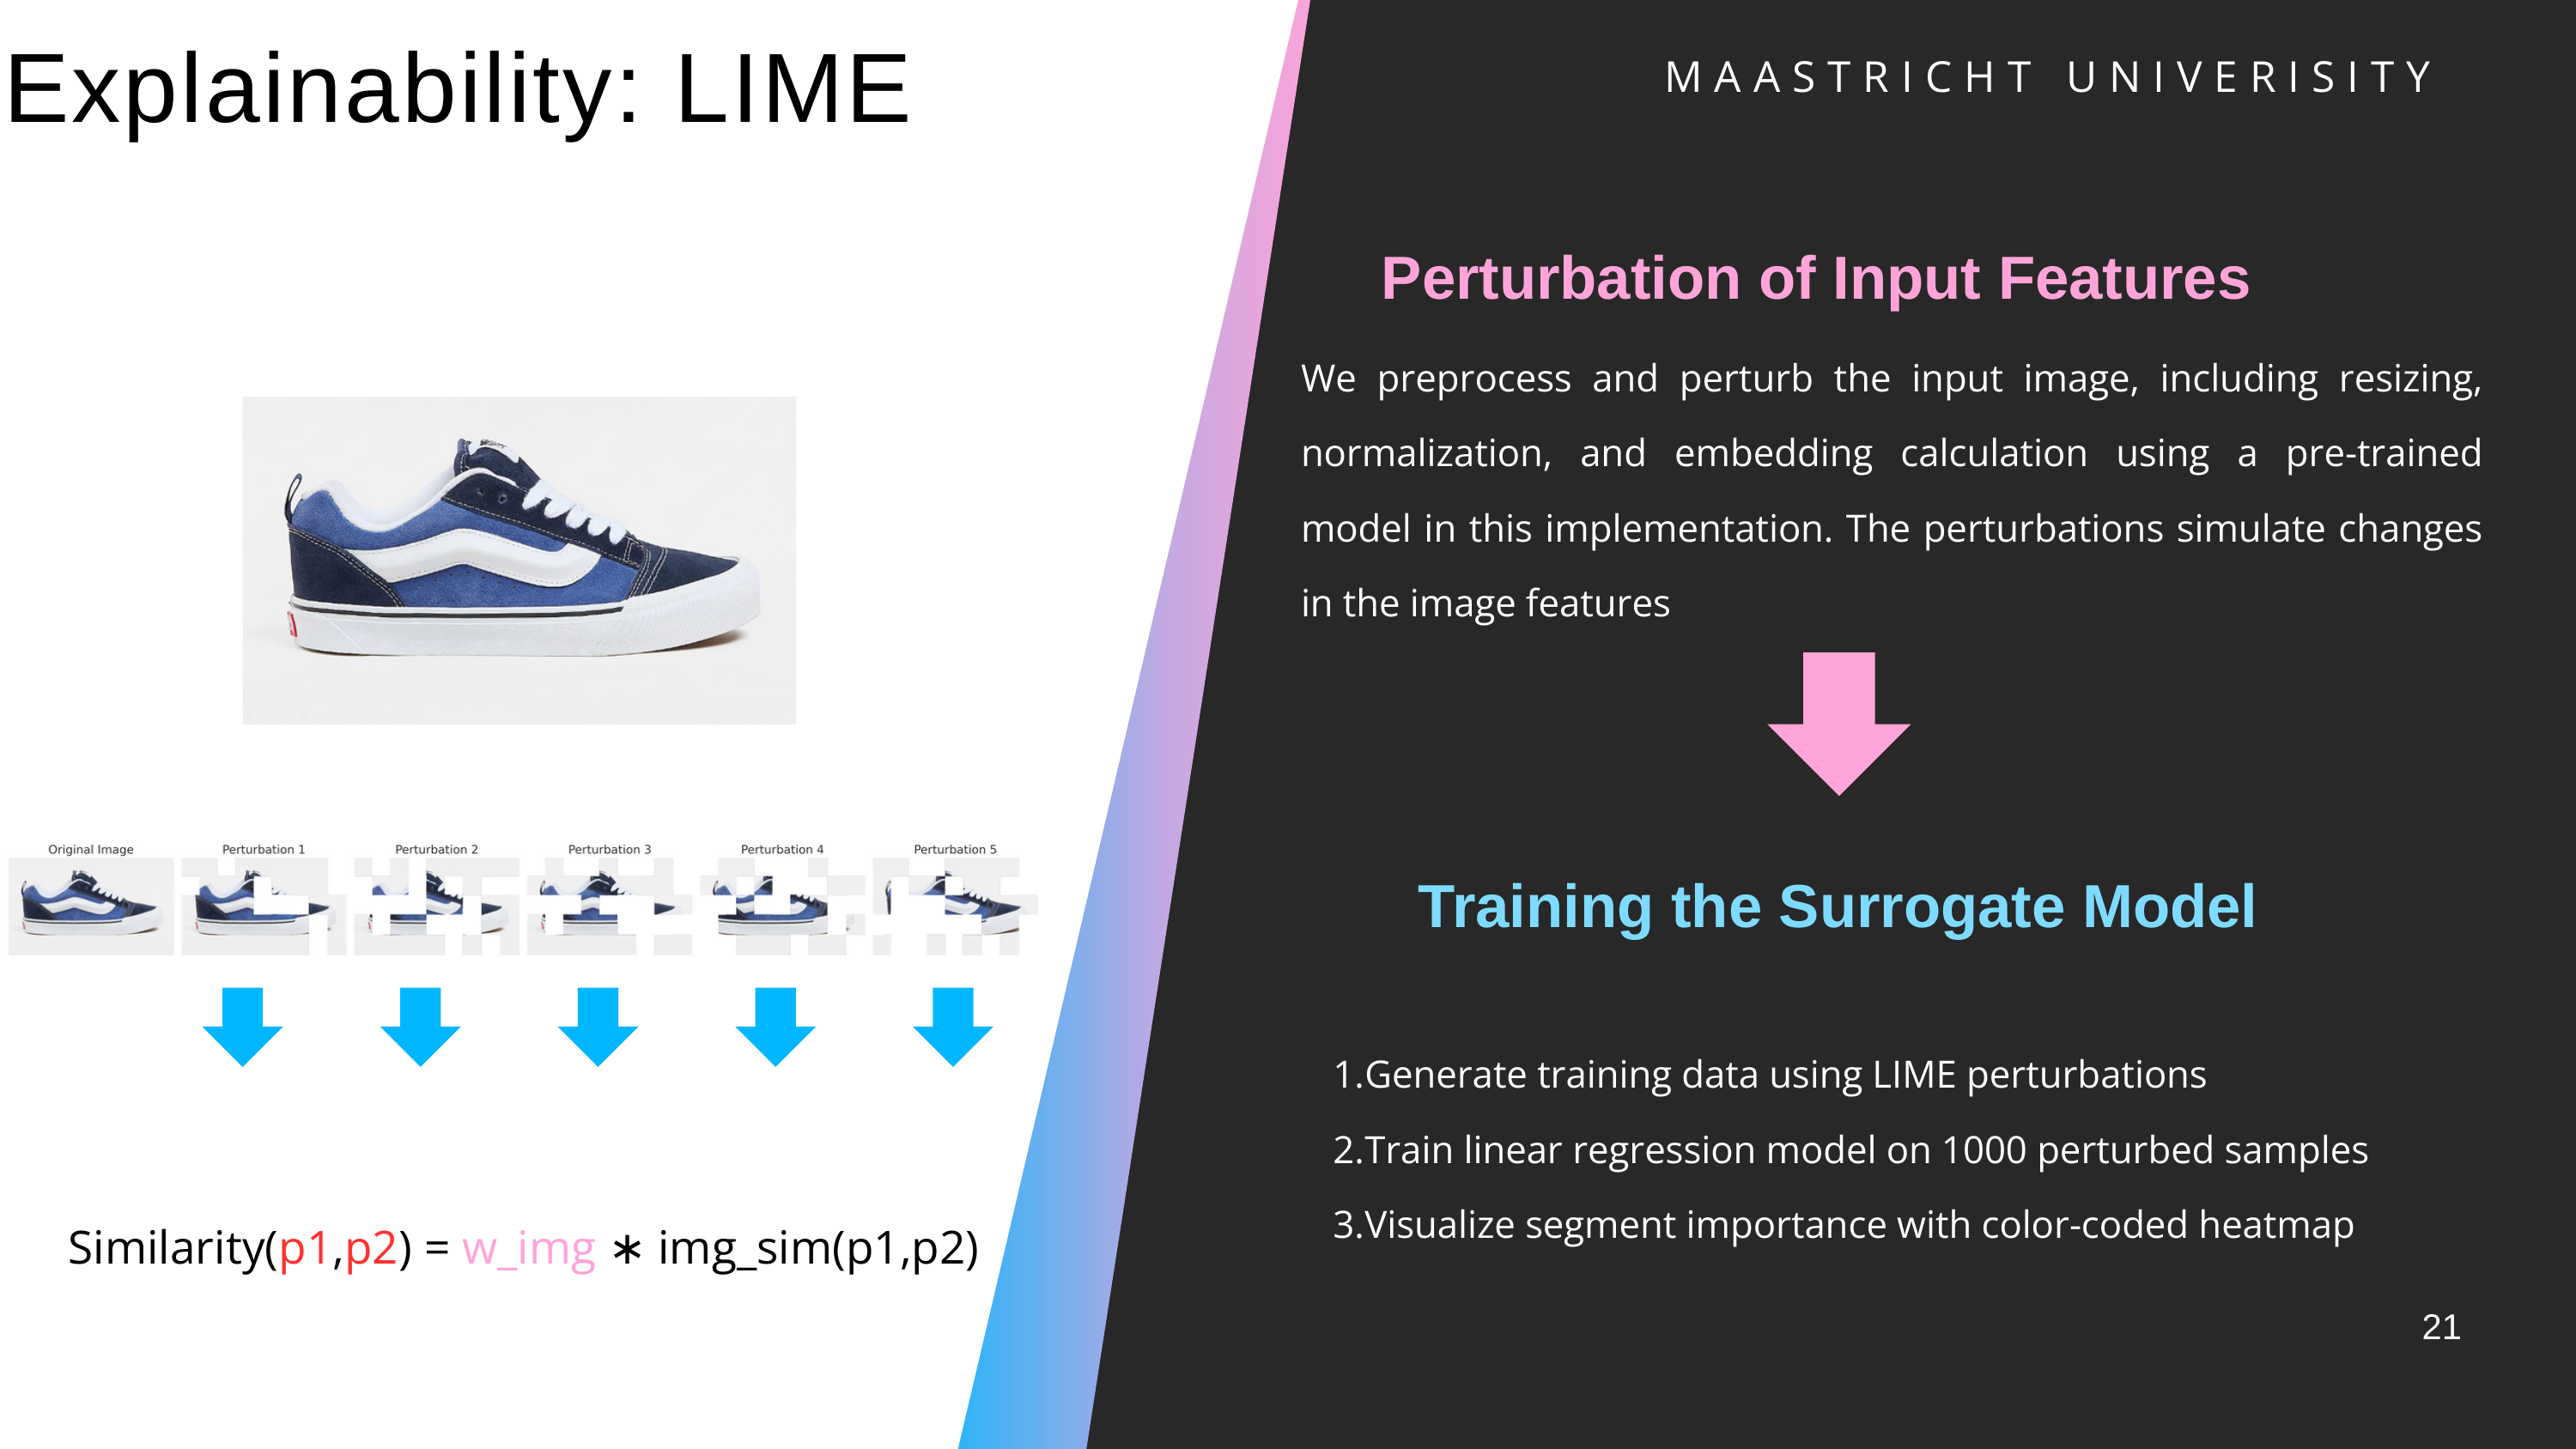

Explainability: LIME
MAASTRICHT UNIVERISITY
Perturbation of Input Features
We preprocess and perturb the input image, including resizing, normalization, and embedding calculation using a pre-trained model in this implementation. The perturbations simulate changes in the image features

Training the Surrogate Model

Generate training data using LIME perturbations
Train linear regression model on 1000 perturbed samples
Visualize segment importance with color-coded heatmap
Similarity(p1,p2) = w_img ∗ img_sim(p1,p2)
21